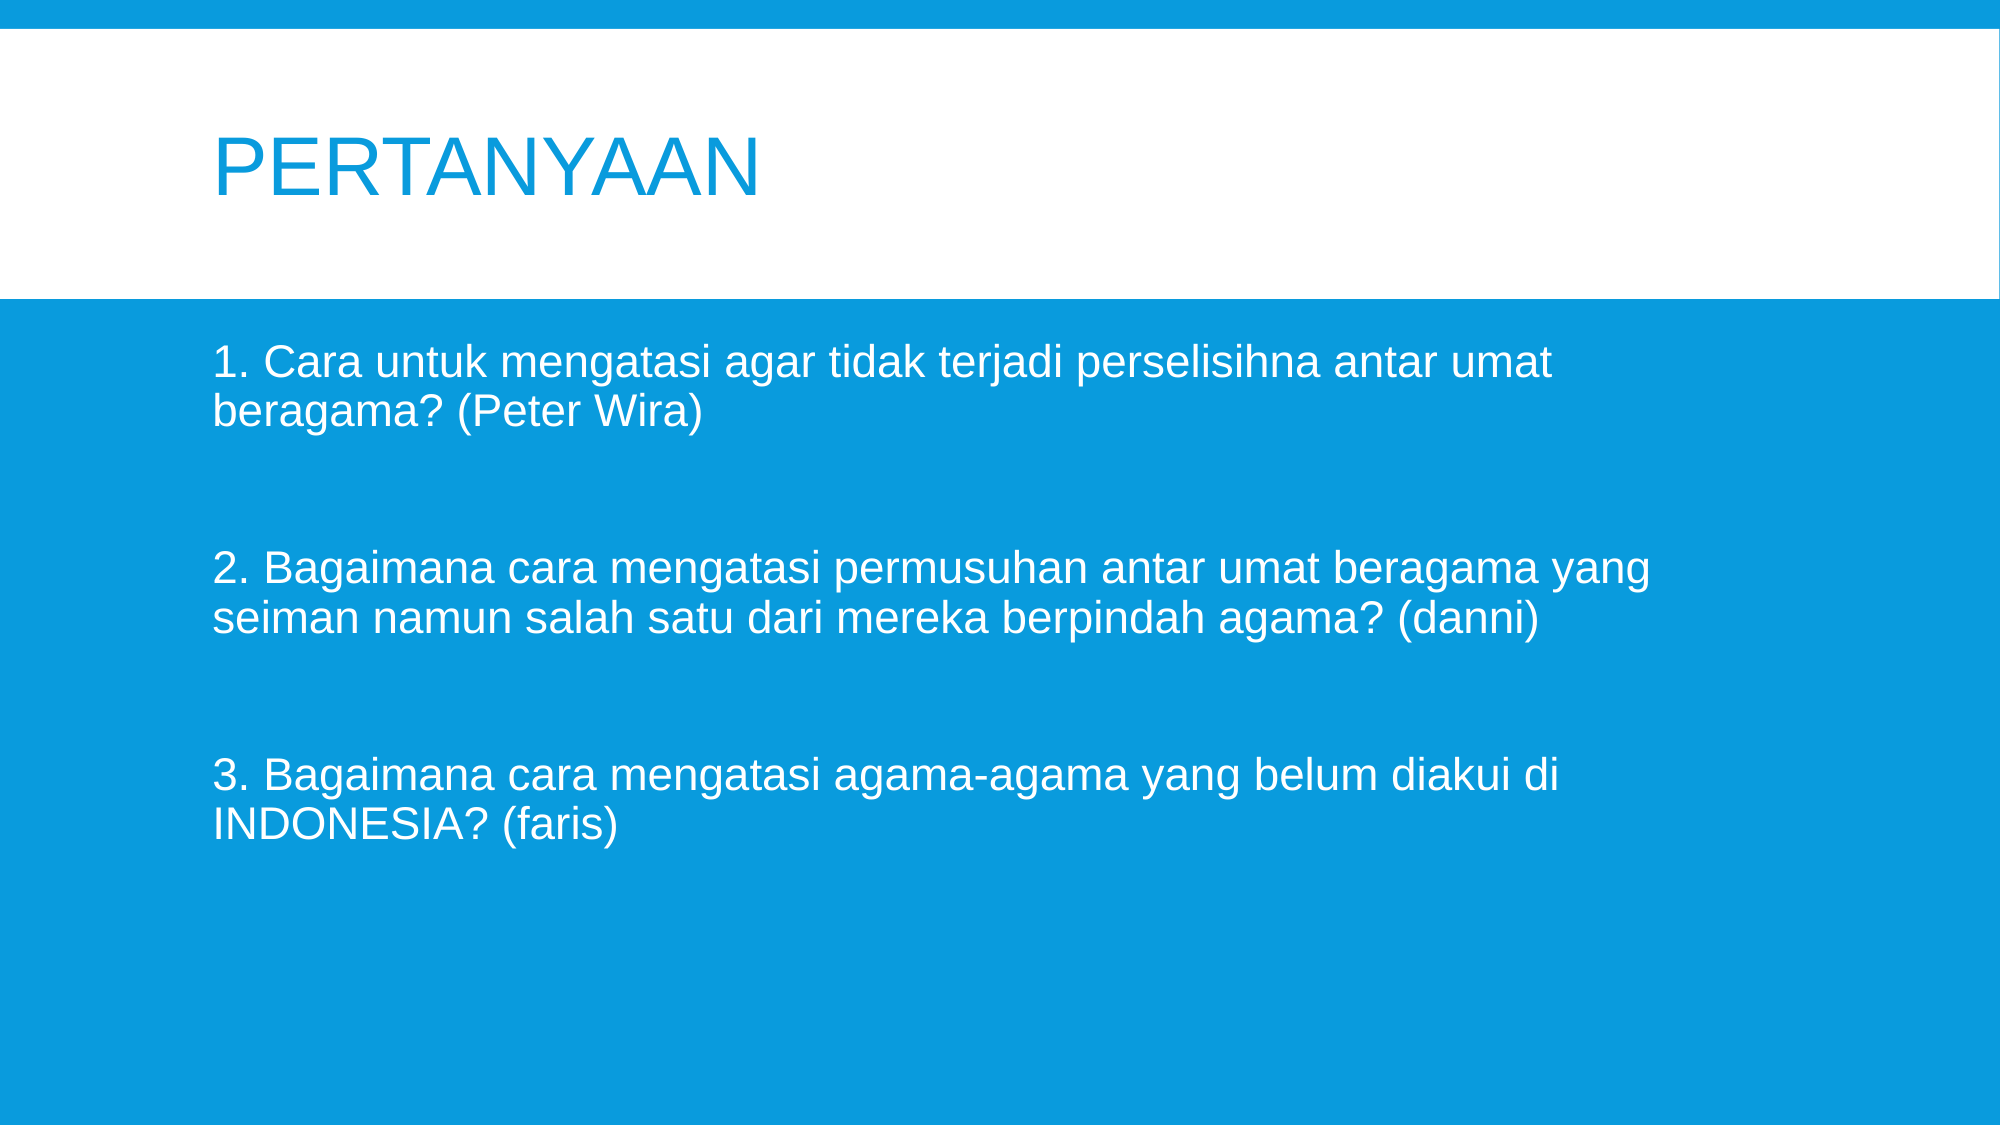

# pertanyaan
1. Cara untuk mengatasi agar tidak terjadi perselisihna antar umat beragama? (Peter Wira)

2. Bagaimana cara mengatasi permusuhan antar umat beragama yang seiman namun salah satu dari mereka berpindah agama? (danni)

3. Bagaimana cara mengatasi agama-agama yang belum diakui di INDONESIA? (faris)